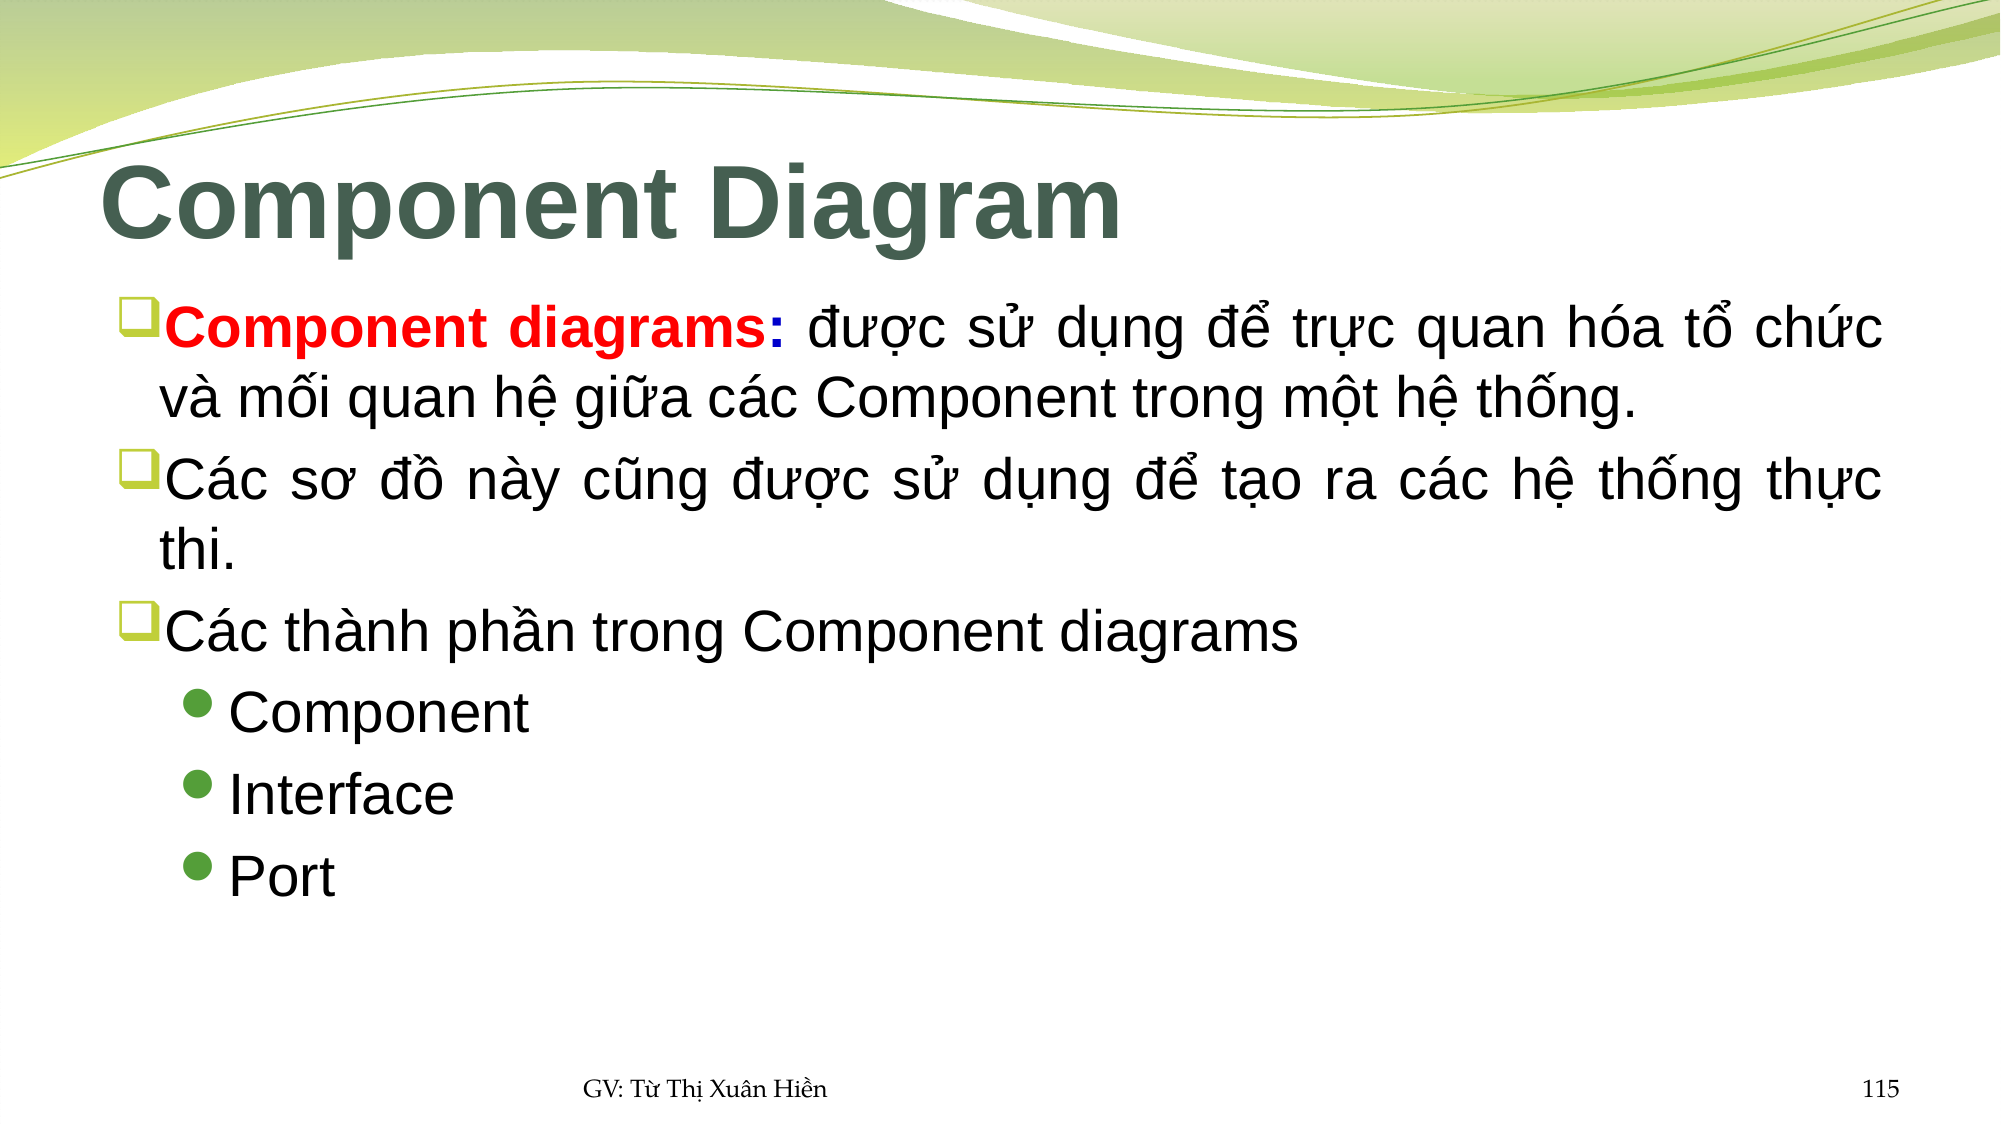

# Component Diagram
Component diagrams: được sử dụng để trực quan hóa tổ chức và mối quan hệ giữa các Component trong một hệ thống.
Các sơ đồ này cũng được sử dụng để tạo ra các hệ thống thực thi.
Các thành phần trong Component diagrams
Component
Interface
Port

GV: Từ Thị Xuân Hiền
115